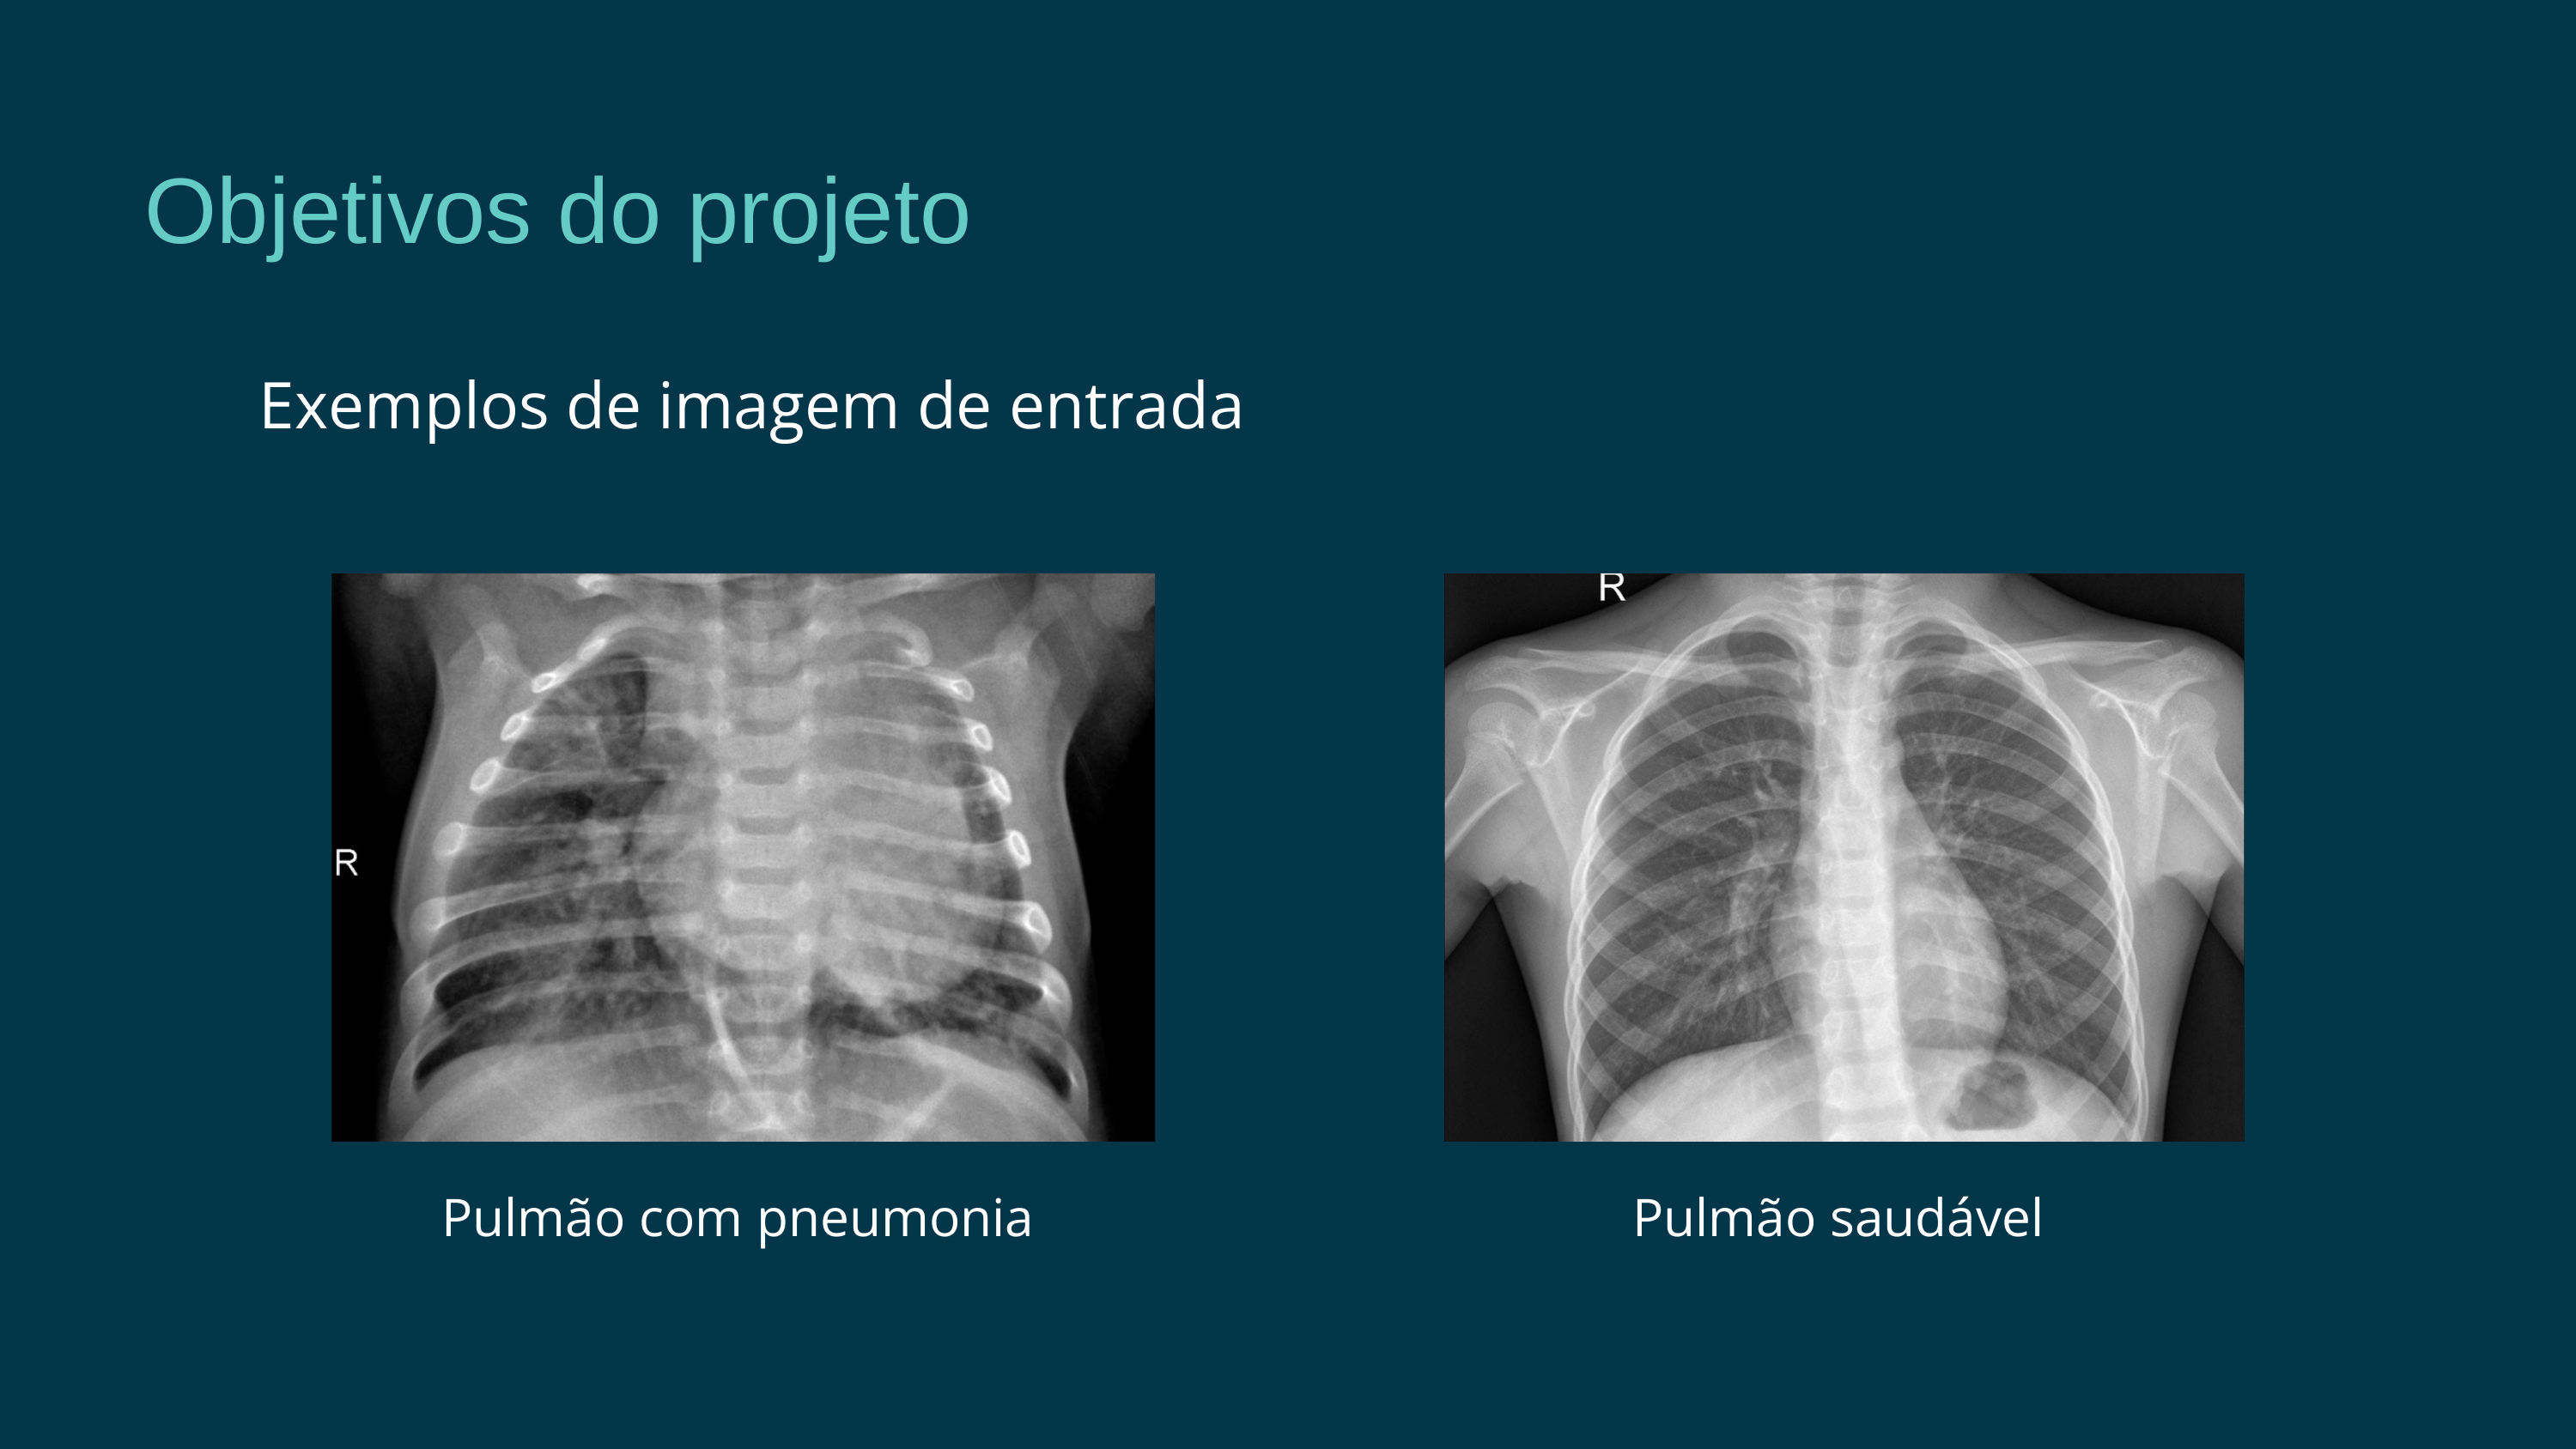

Objetivos do projeto
Exemplos de imagem de entrada

Pulmão com pneumonia

Pulmão saudável